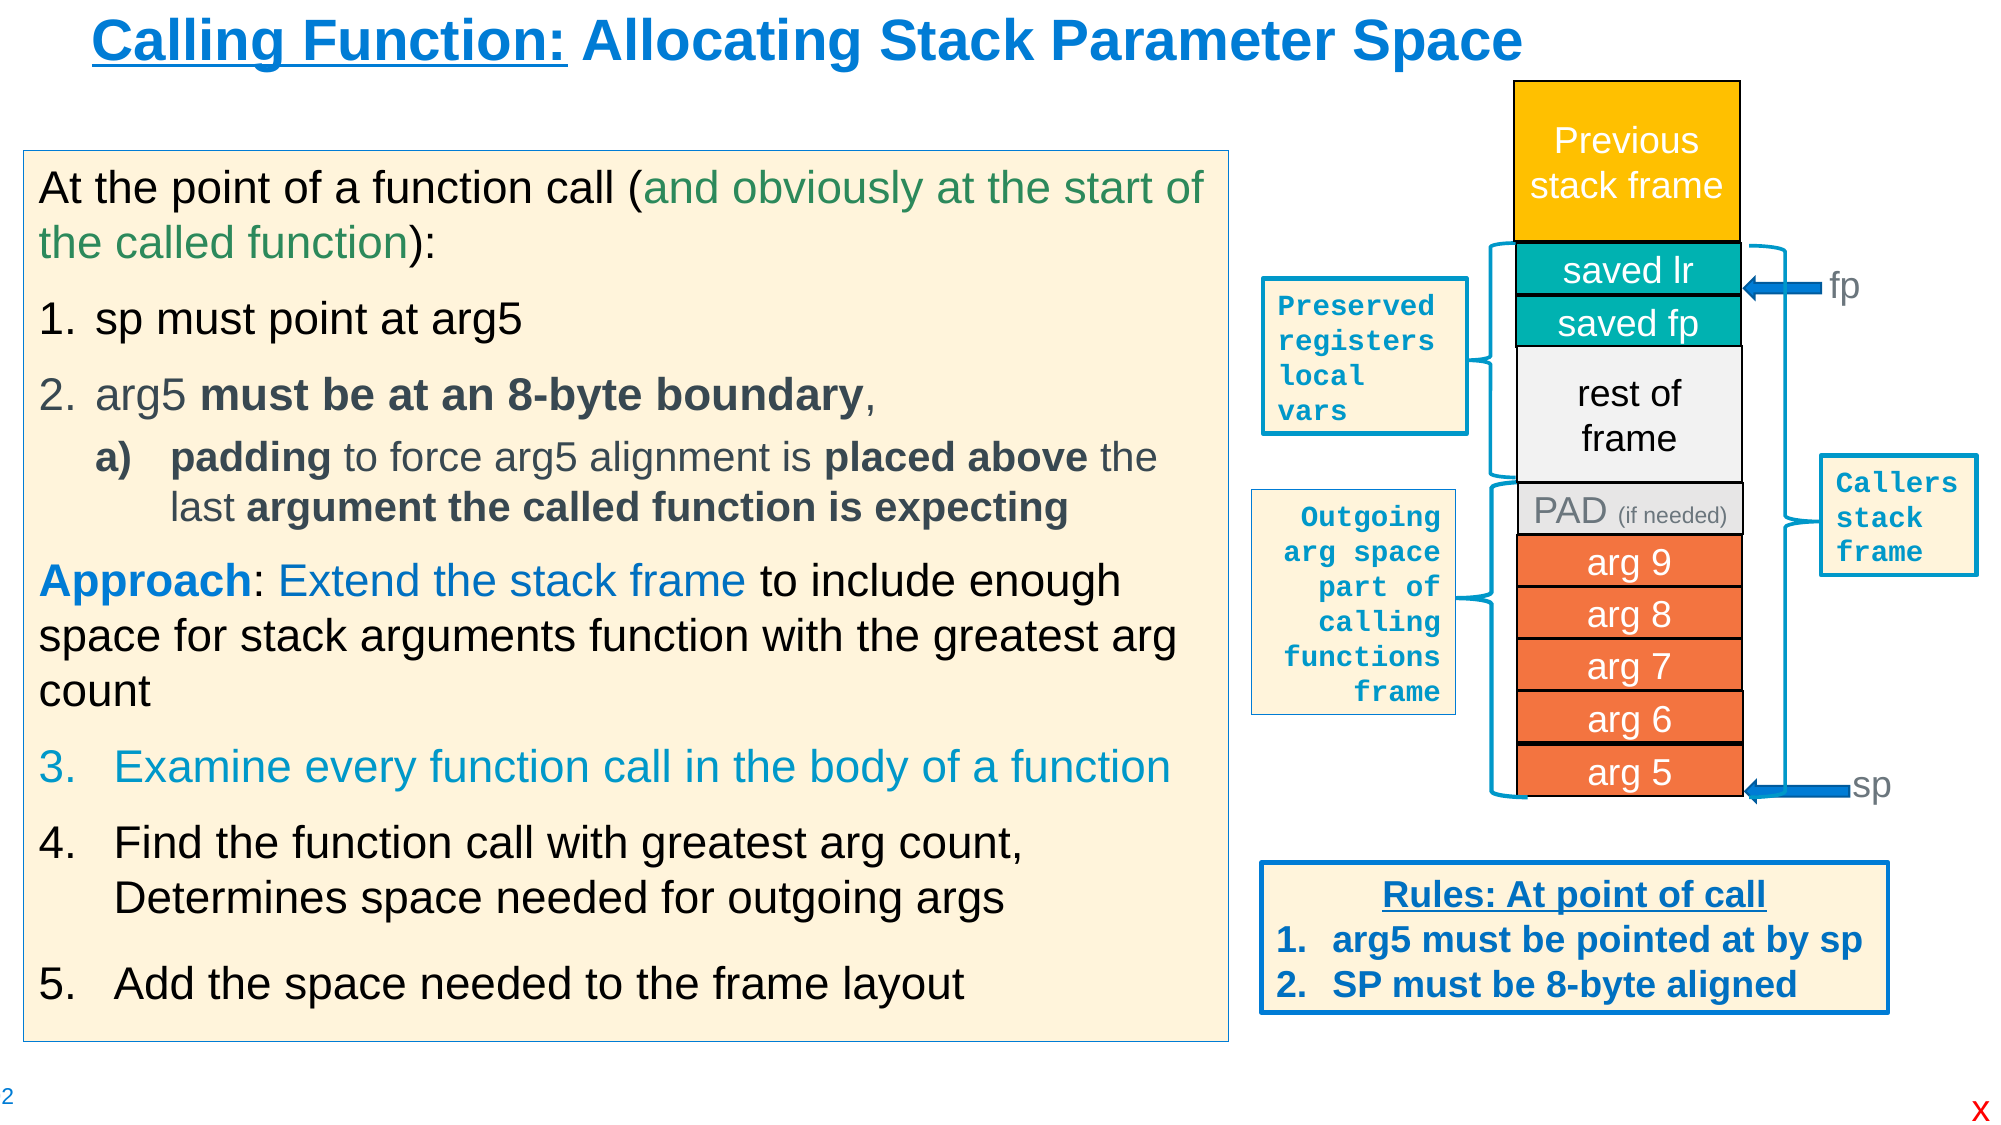

# Calling Function: Allocating Stack Parameter Space
Previous stack frame
At the point of a function call (and obviously at the start of the called function):
sp must point at arg5
arg5 must be at an 8-byte boundary,
padding to force arg5 alignment is placed above the last argument the called function is expecting
Approach: Extend the stack frame to include enough space for stack arguments function with the greatest arg count
Examine every function call in the body of a function
Find the function call with greatest arg count, Determines space needed for outgoing args
Add the space needed to the frame layout

Preserved registers
local vars
saved lr

Callers stack frame
fp

saved fp
rest of frame

Outgoing arg space part of calling functions frame
PAD (if needed)
arg 9
arg 8
arg 7
arg 6
arg 5
sp

Rules: At point of call
arg5 must be pointed at by sp
SP must be 8-byte aligned
x